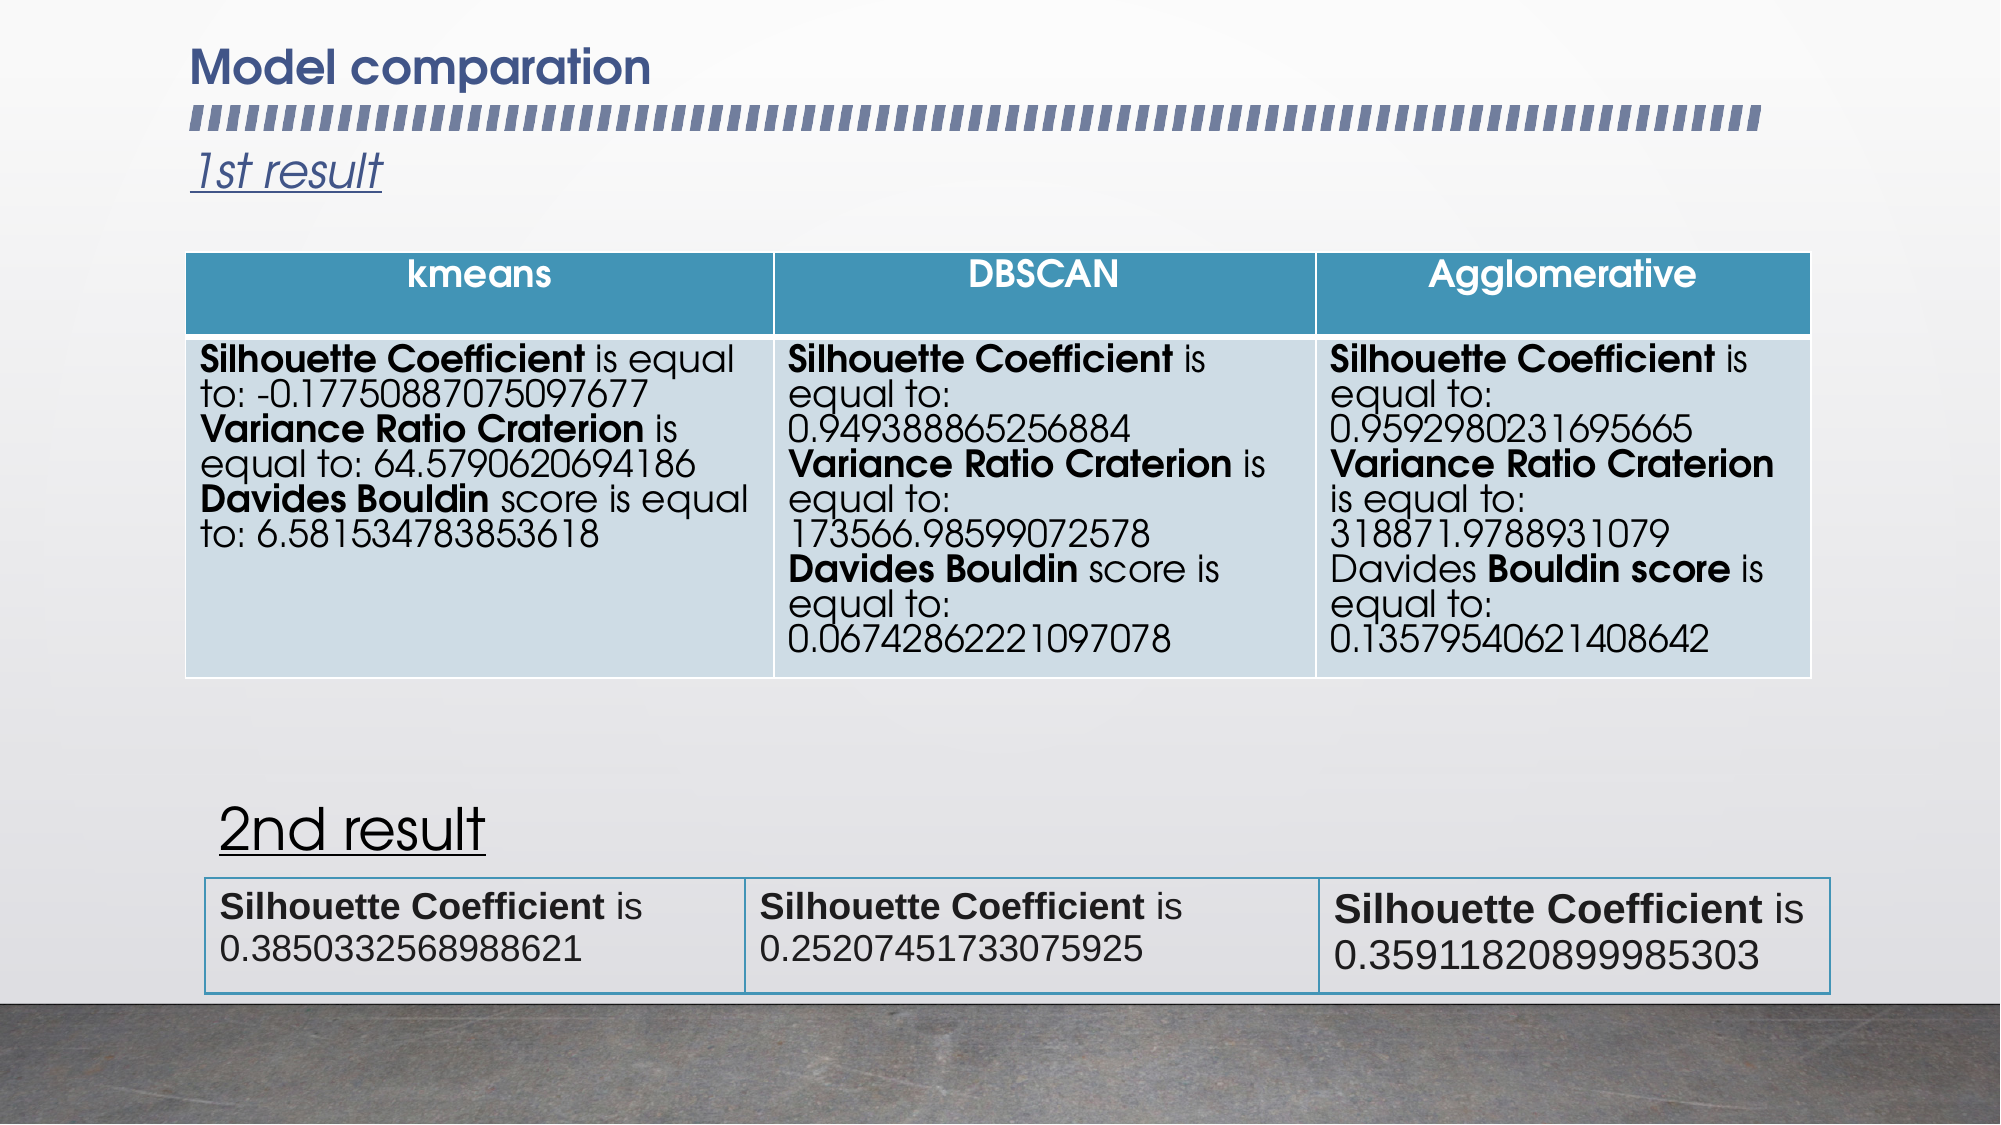

# Model comparation 1st result
| kmeans | DBSCAN | Agglomerative |
| --- | --- | --- |
| Silhouette Coefficient is equal to: -0.17750887075097677 Variance Ratio Craterion is equal to: 64.5790620694186 Davides Bouldin score is equal to: 6.581534783853618 | Silhouette Coefficient is equal to: 0.949388865256884 Variance Ratio Craterion is equal to: 173566.98599072578 Davides Bouldin score is equal to: 0.06742862221097078 | Silhouette Coefficient is equal to: 0.9592980231695665 Variance Ratio Craterion is equal to: 318871.9788931079 Davides Bouldin score is equal to: 0.13579540621408642 |
2nd result
| Silhouette Coefficient is 0.3850332568988621 | Silhouette Coefficient is 0.25207451733075925 | Silhouette Coefficient is 0.35911820899985303 |
| --- | --- | --- |